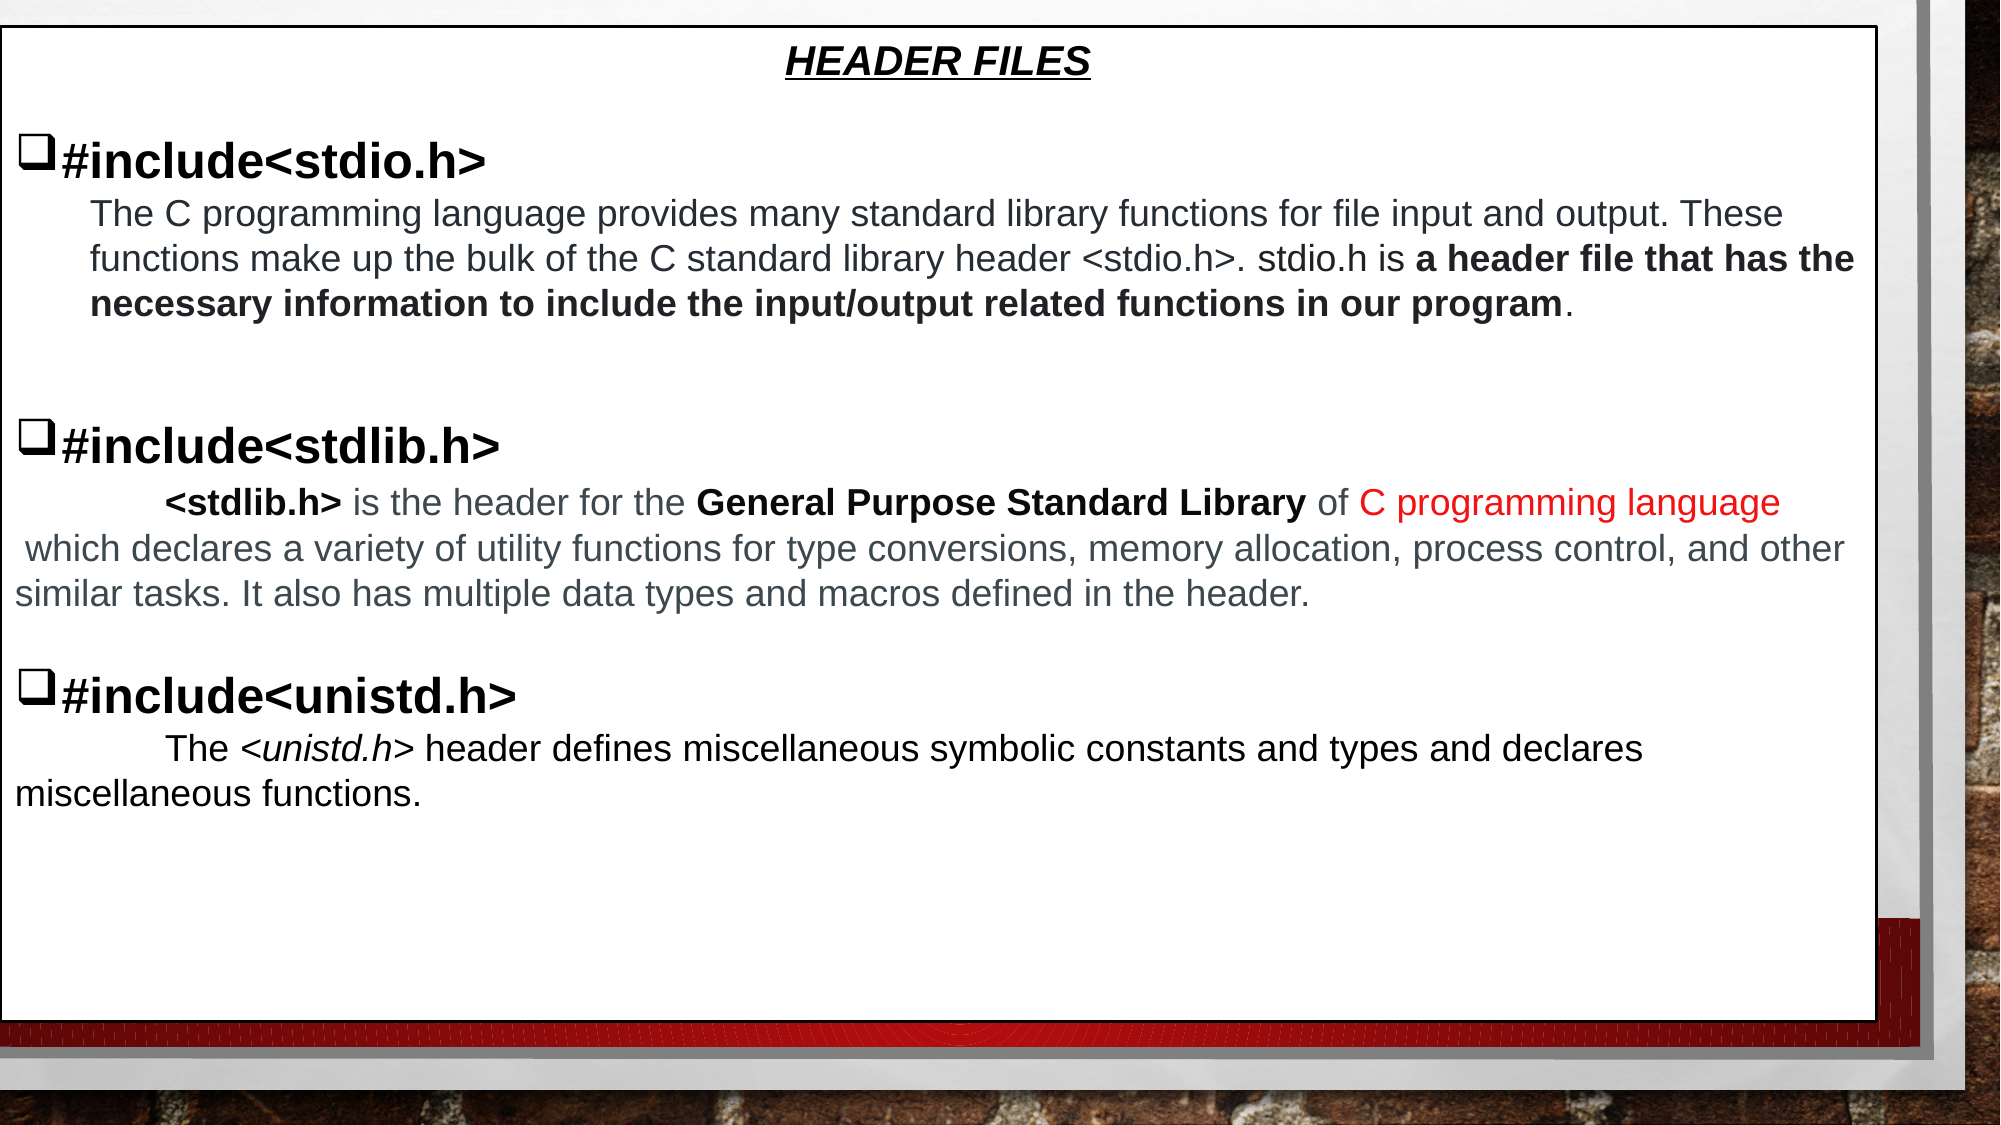

HEADER FILES

#include<stdio.h>
The C programming language provides many standard library functions for file input and output. These functions make up the bulk of the C standard library header <stdio.h>. stdio.h is a header file that has the necessary information to include the input/output related functions in our program.

#include<stdlib.h>
	<stdlib.h> is the header for the General Purpose Standard Library of C programming language which declares a variety of utility functions for type conversions, memory allocation, process control, and other similar tasks. It also has multiple data types and macros defined in the header.

#include<unistd.h>
	The <unistd.h> header defines miscellaneous symbolic constants and types and declares miscellaneous functions.